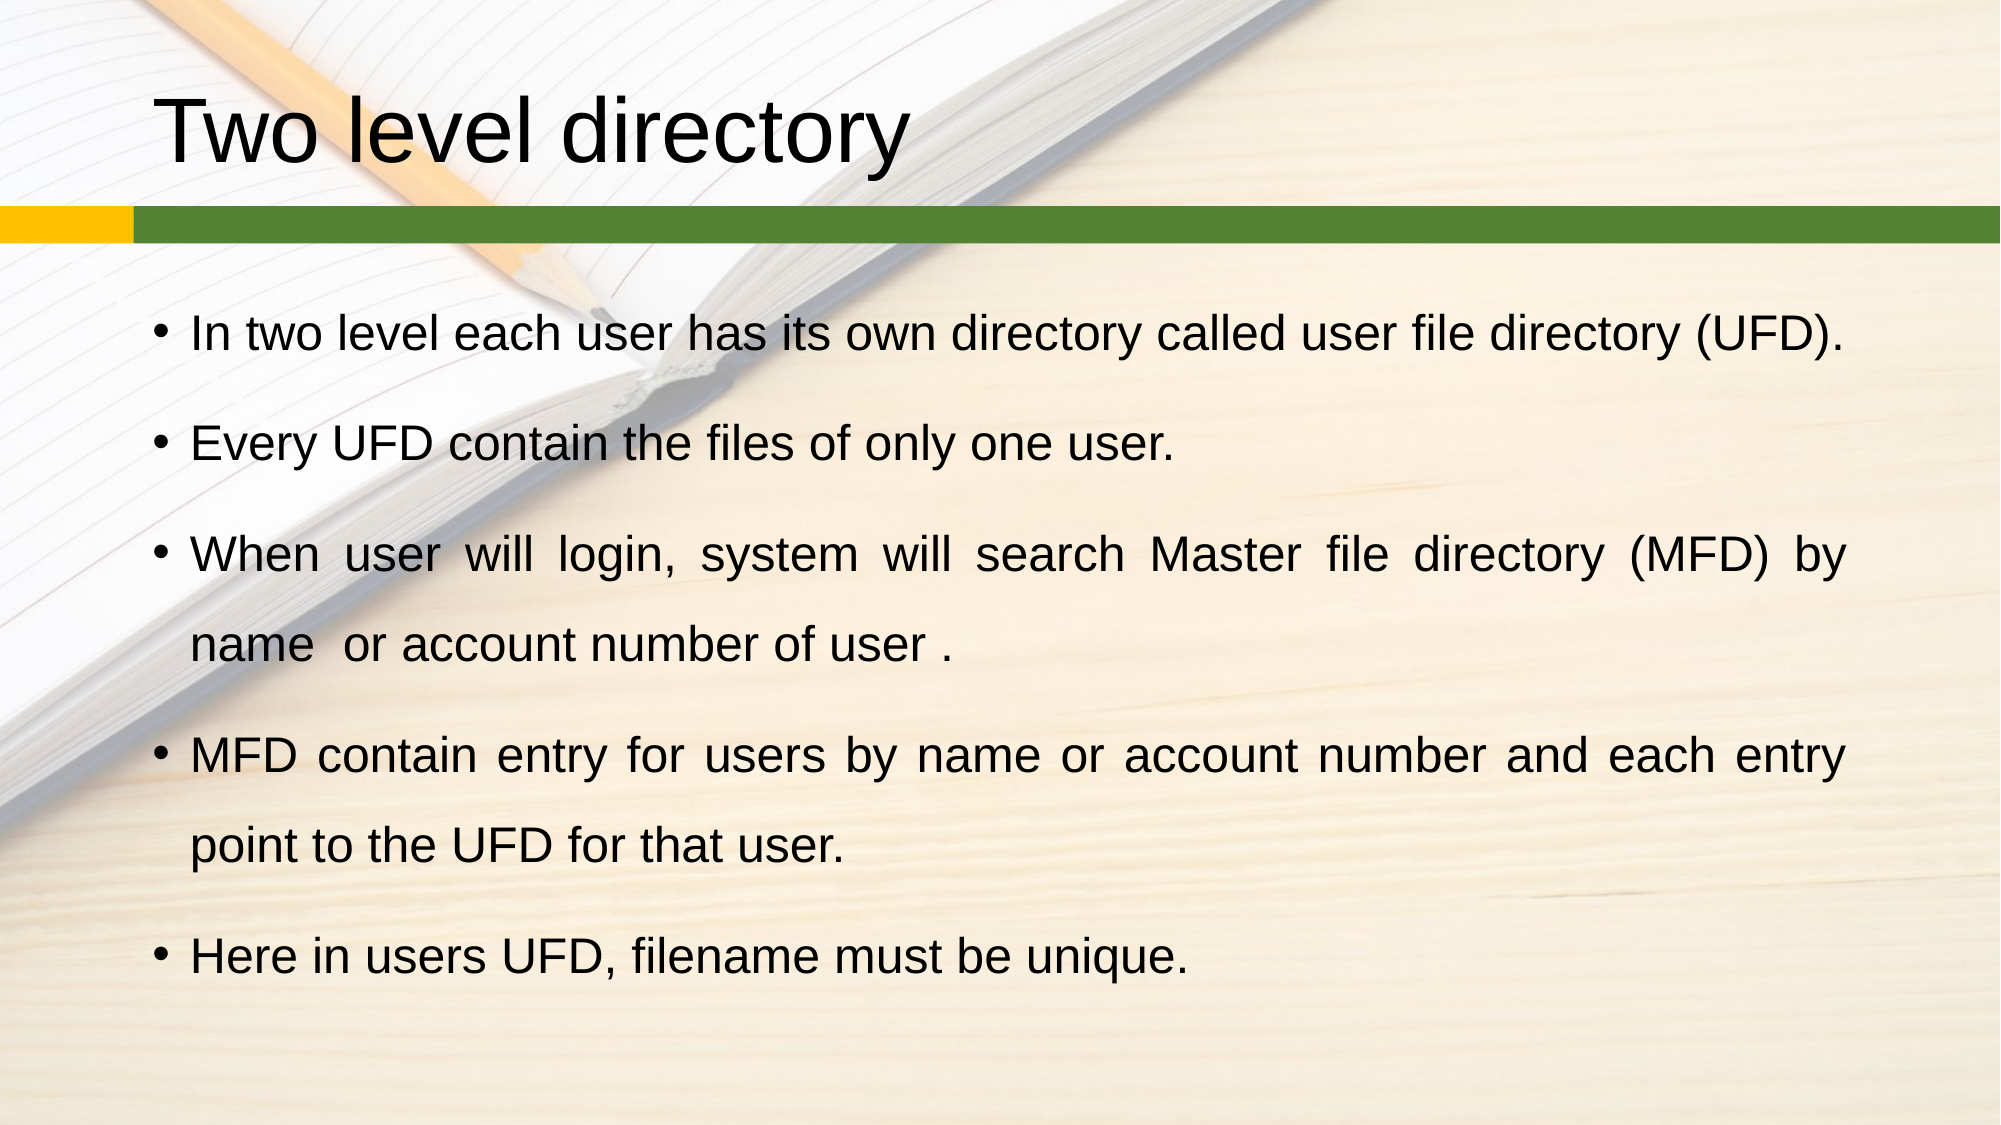

# Two level directory
In two level each user has its own directory called user file directory (UFD).
Every UFD contain the files of only one user.
When user will login, system will search Master file directory (MFD) by name  or account number of user .
MFD contain entry for users by name or account number and each entry point to the UFD for that user.
Here in users UFD, filename must be unique.